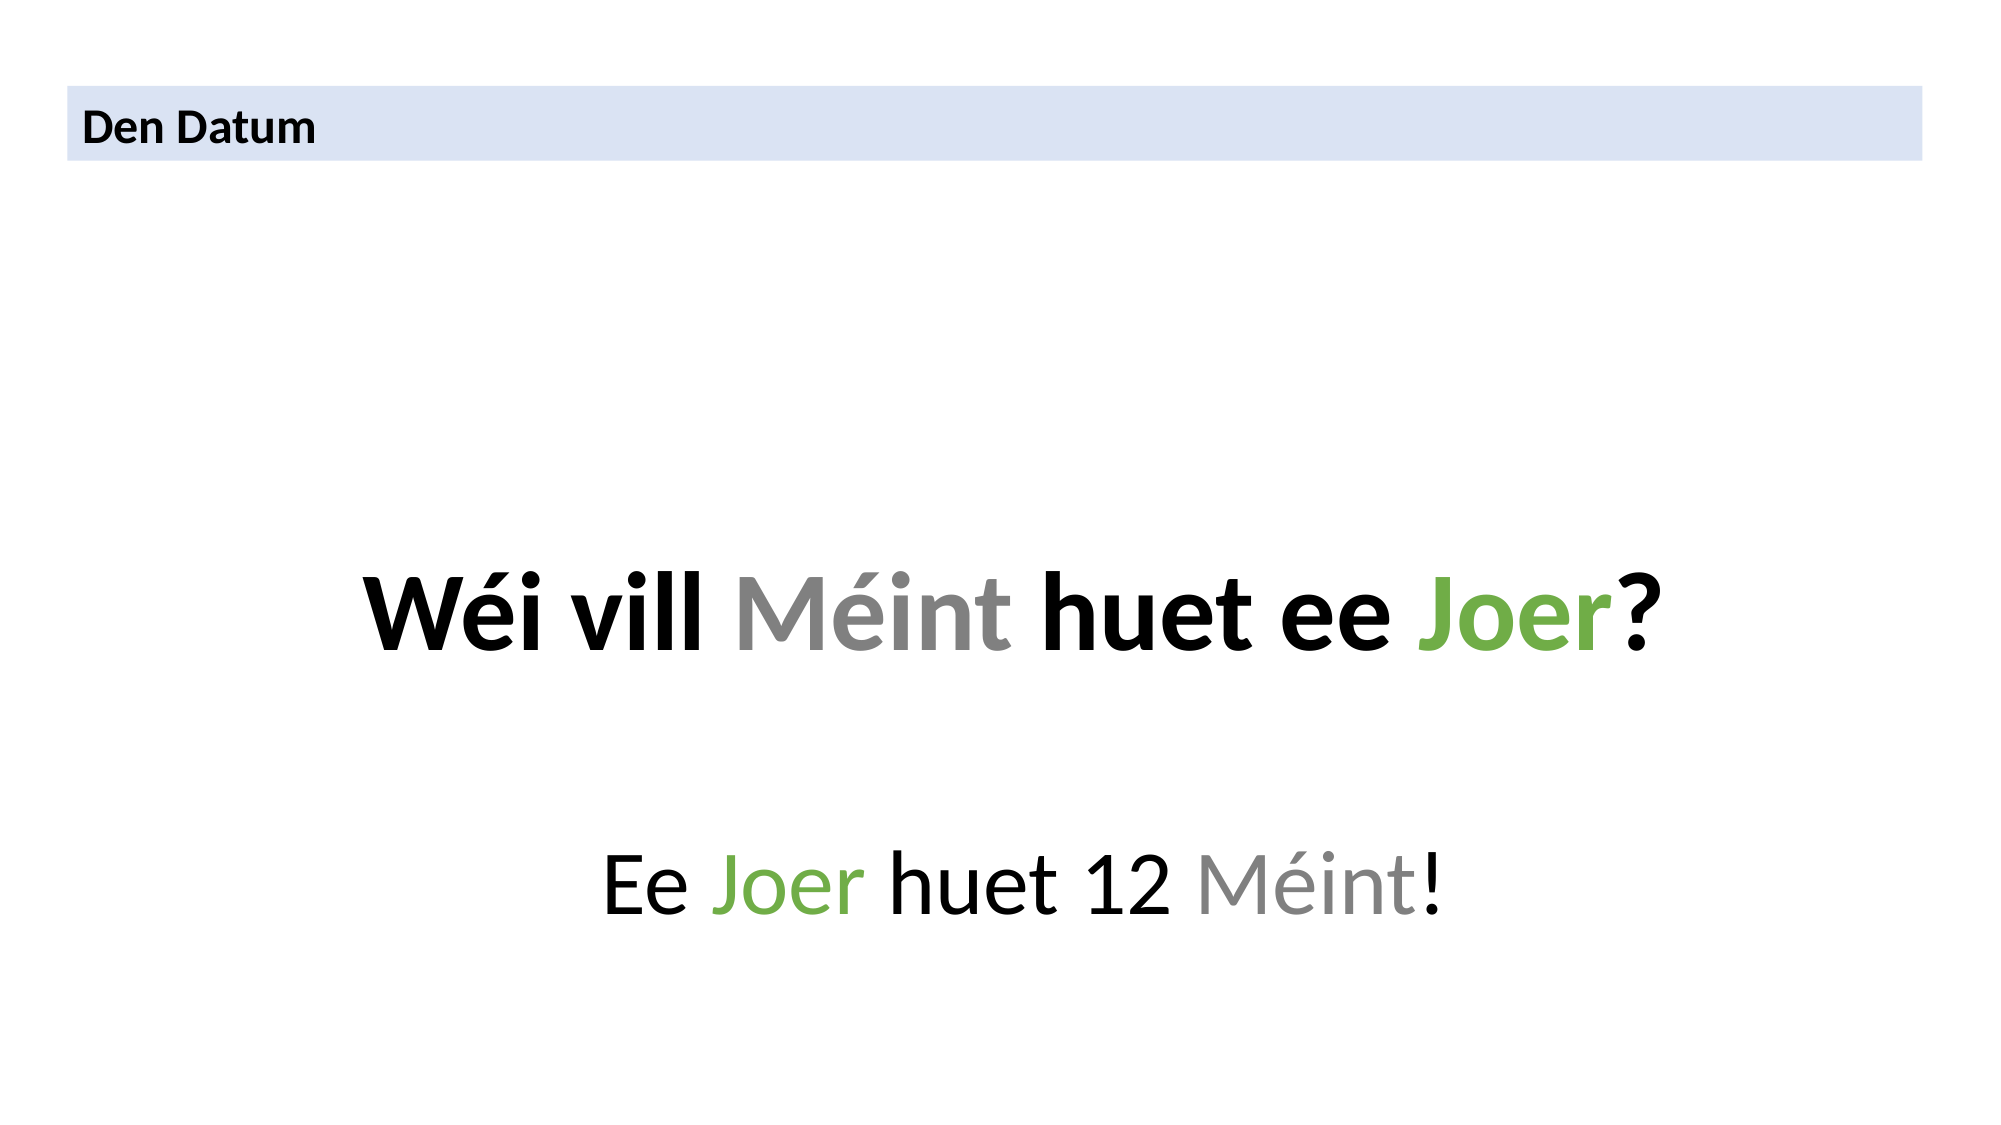

Den Datum

Wéi vill Méint huet ee Joer?
Ee Joer huet 12 Méint!